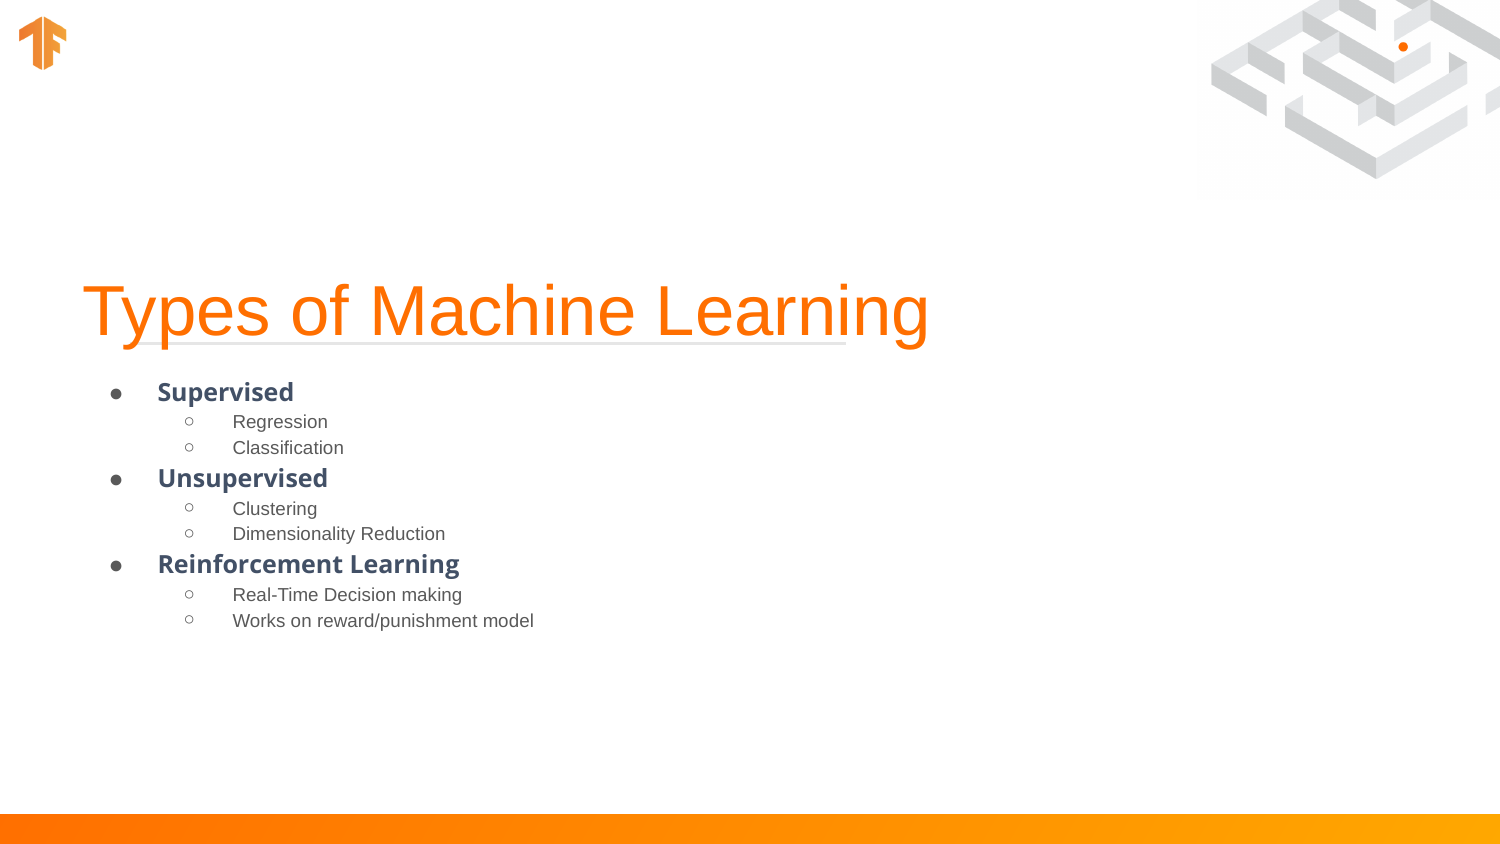

# Types of Machine Learning

Supervised
Regression
Classification
Unsupervised
Clustering
Dimensionality Reduction
Reinforcement Learning
Real-Time Decision making
Works on reward/punishment model